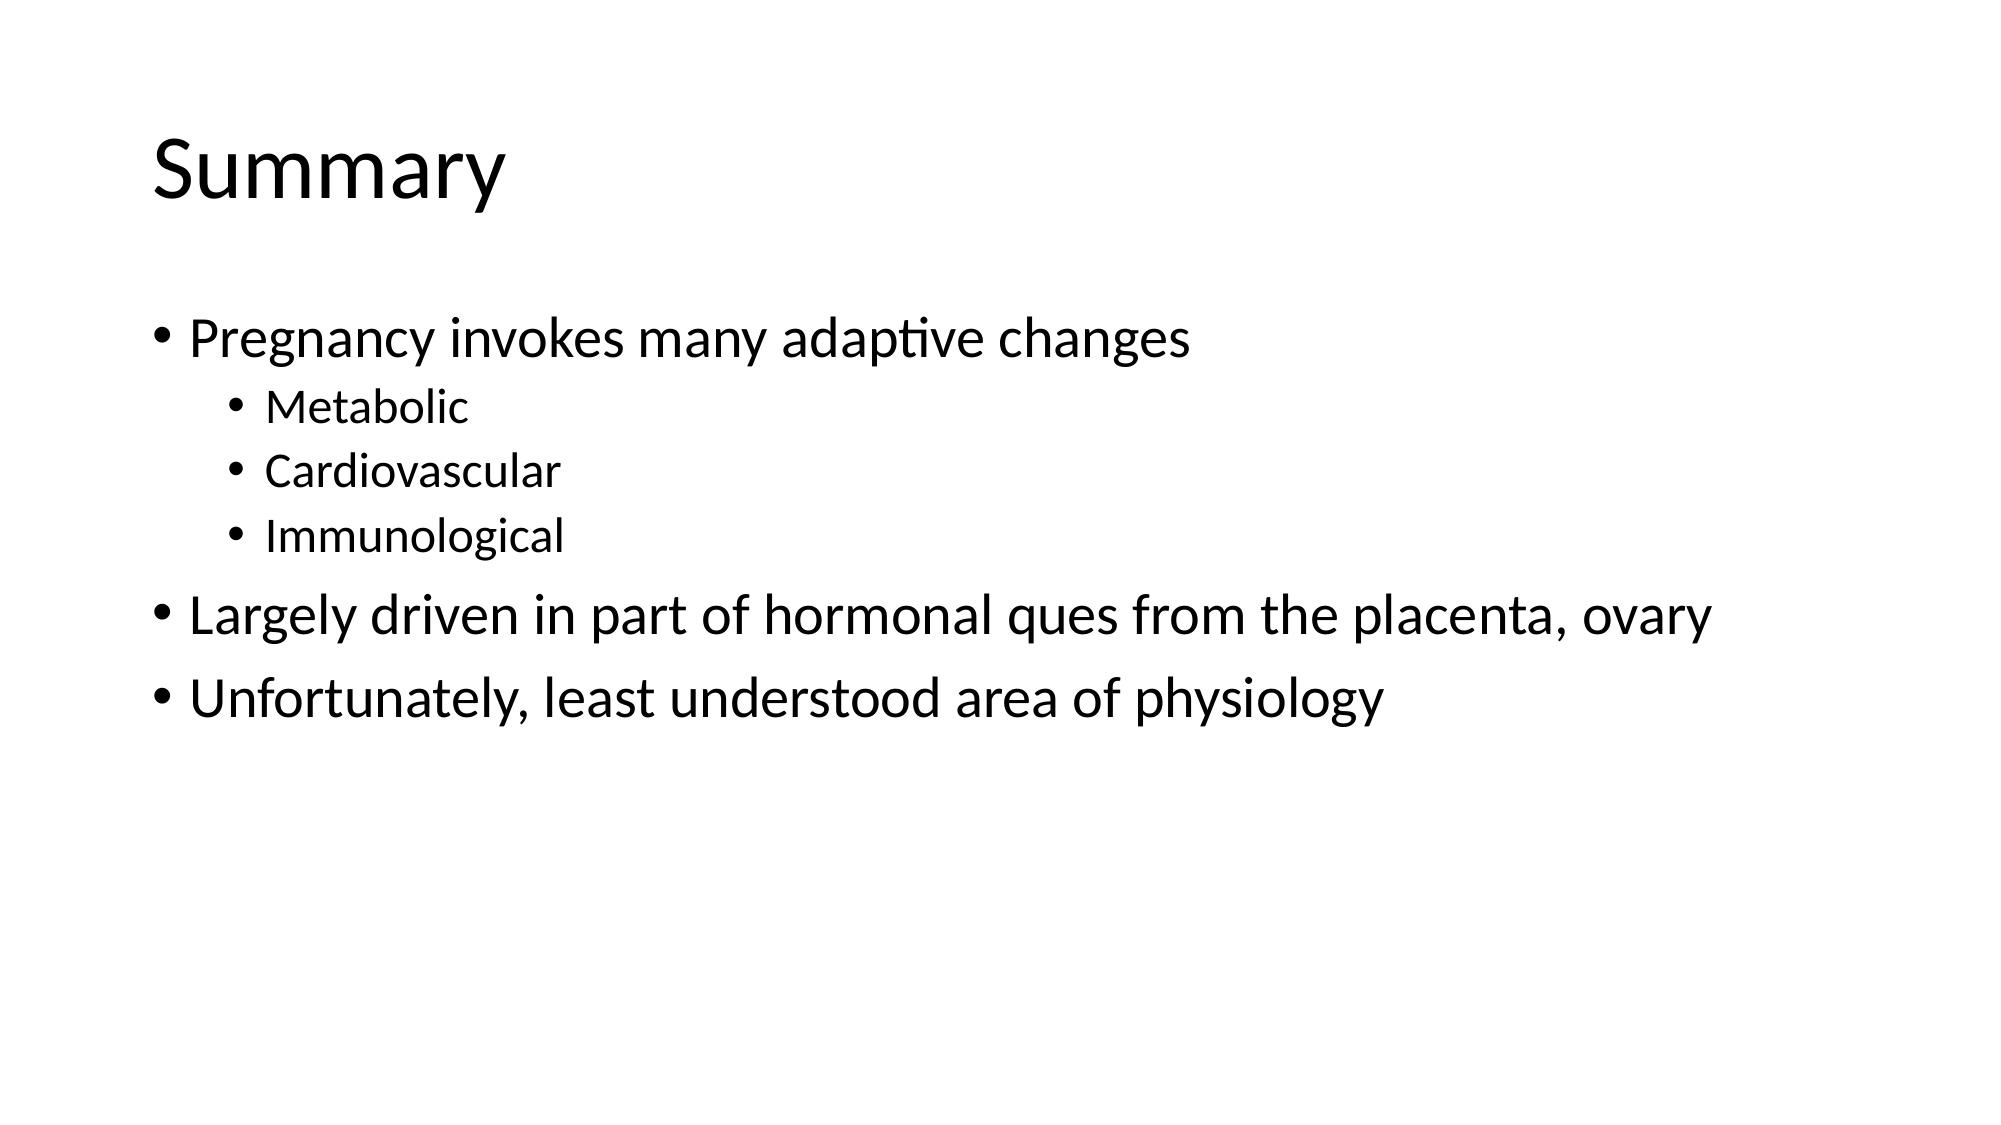

# Summary
Pregnancy invokes many adaptive changes
Metabolic
Cardiovascular
Immunological
Largely driven in part of hormonal ques from the placenta, ovary
Unfortunately, least understood area of physiology